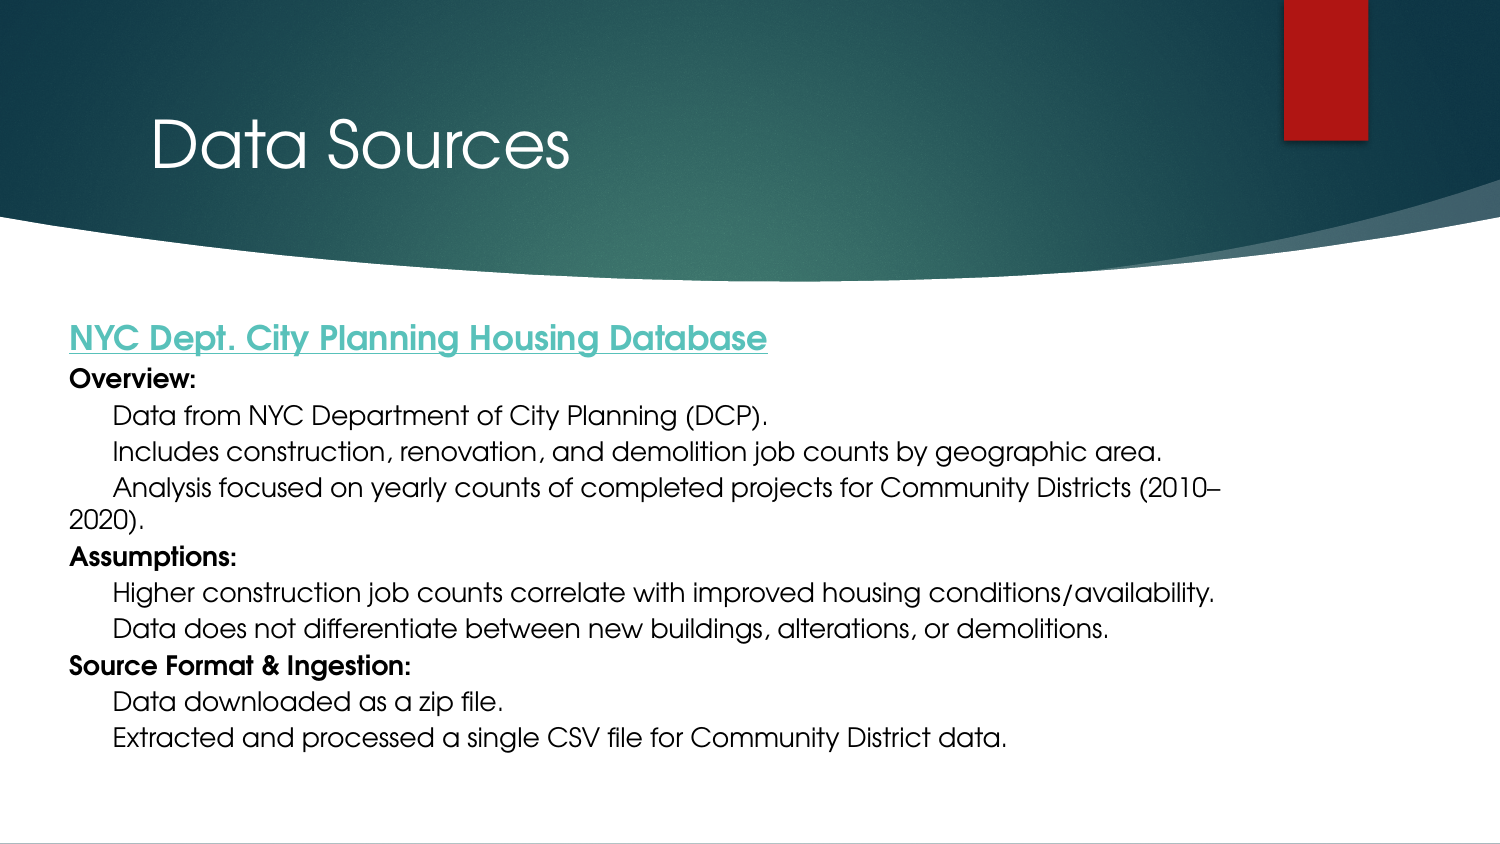

# Data Sources

NYC Dept. City Planning Housing Database
Overview:
	Data from NYC Department of City Planning (DCP).
	Includes construction, renovation, and demolition job counts by geographic area.
	Analysis focused on yearly counts of completed projects for Community Districts (2010–2020).
Assumptions:
	Higher construction job counts correlate with improved housing conditions/availability.
	Data does not differentiate between new buildings, alterations, or demolitions.
Source Format & Ingestion:
	Data downloaded as a zip file.
	Extracted and processed a single CSV file for Community District data.